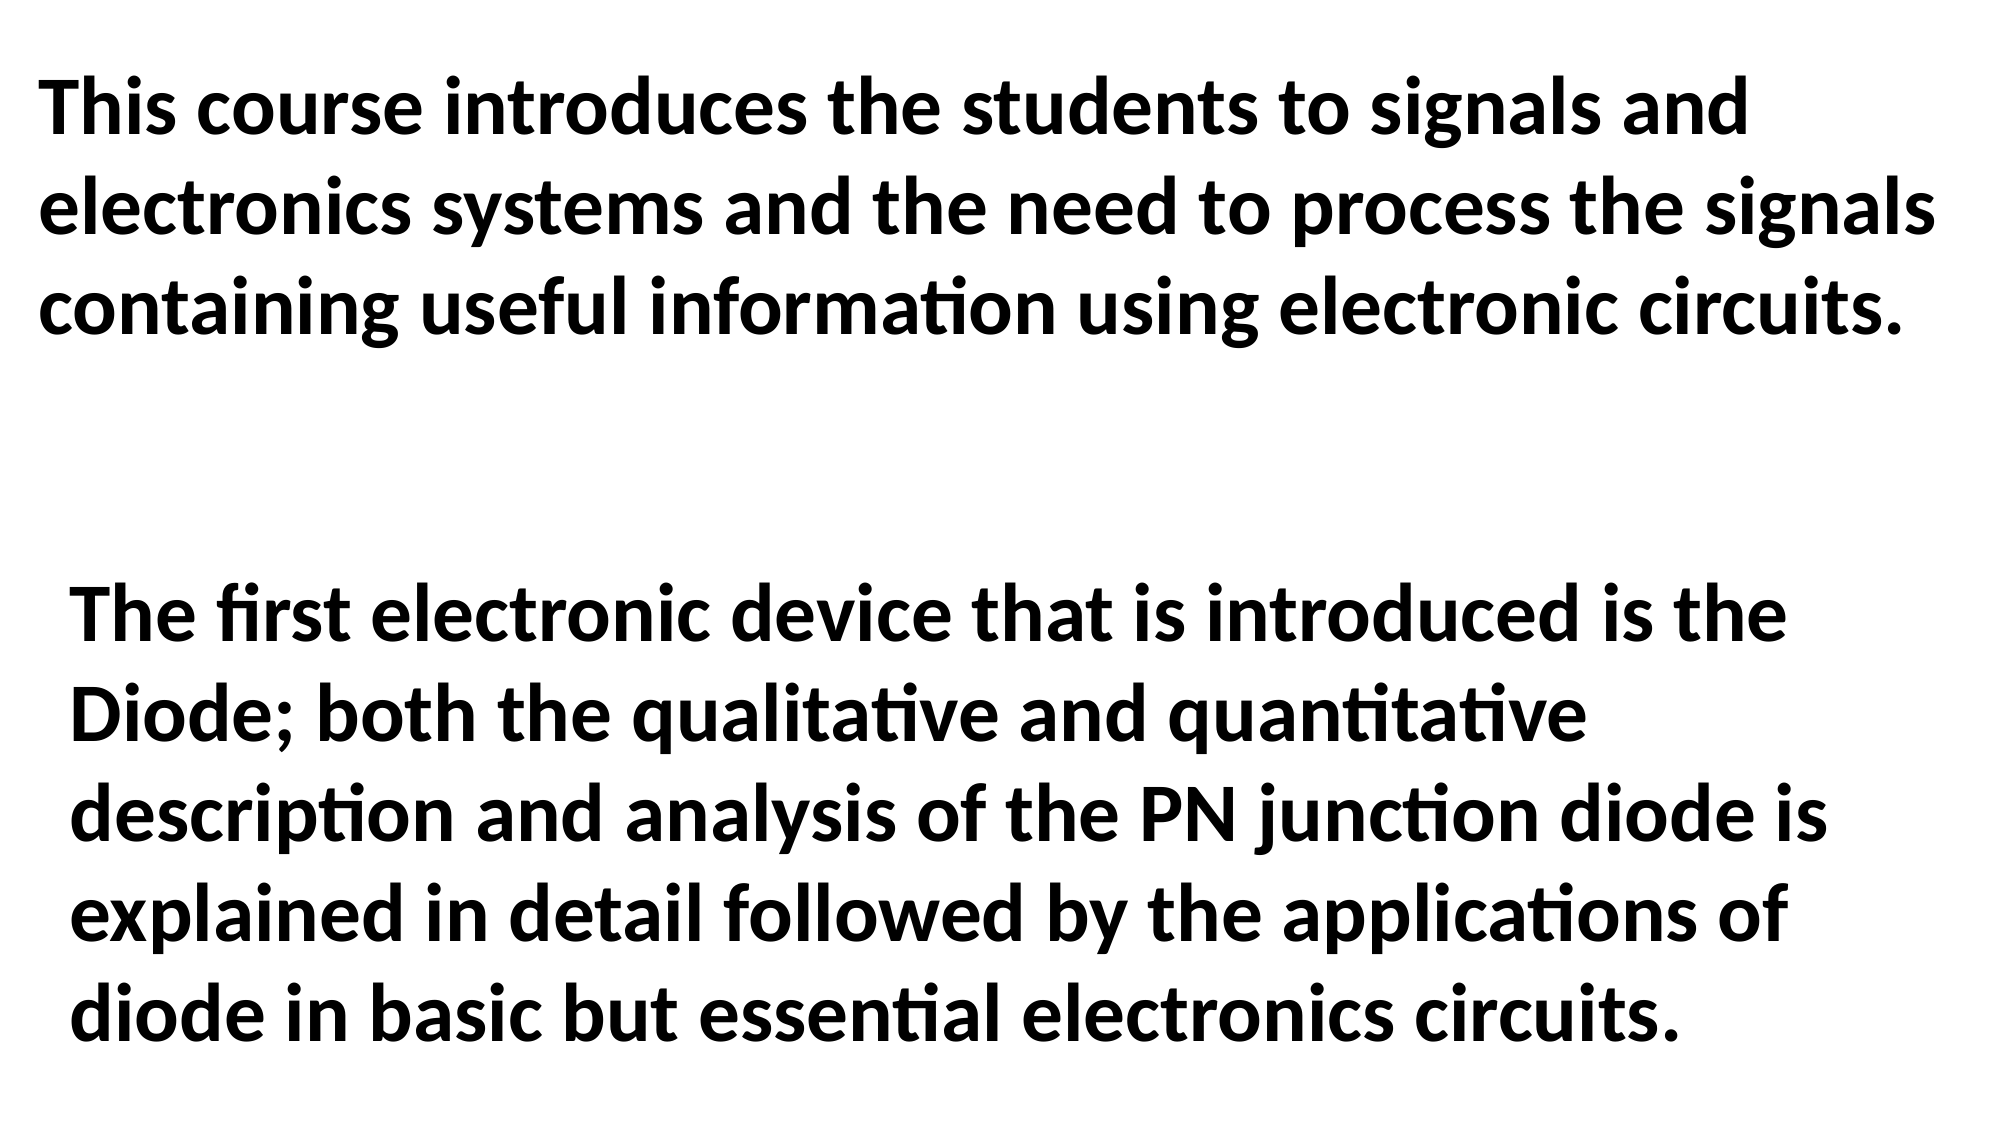

This course introduces the students to signals and electronics systems and the need to process the signals containing useful information using electronic circuits.
The first electronic device that is introduced is the  Diode; both the qualitative and quantitative description and analysis of the PN junction diode is explained in detail followed by the applications of diode in basic but essential electronics circuits.